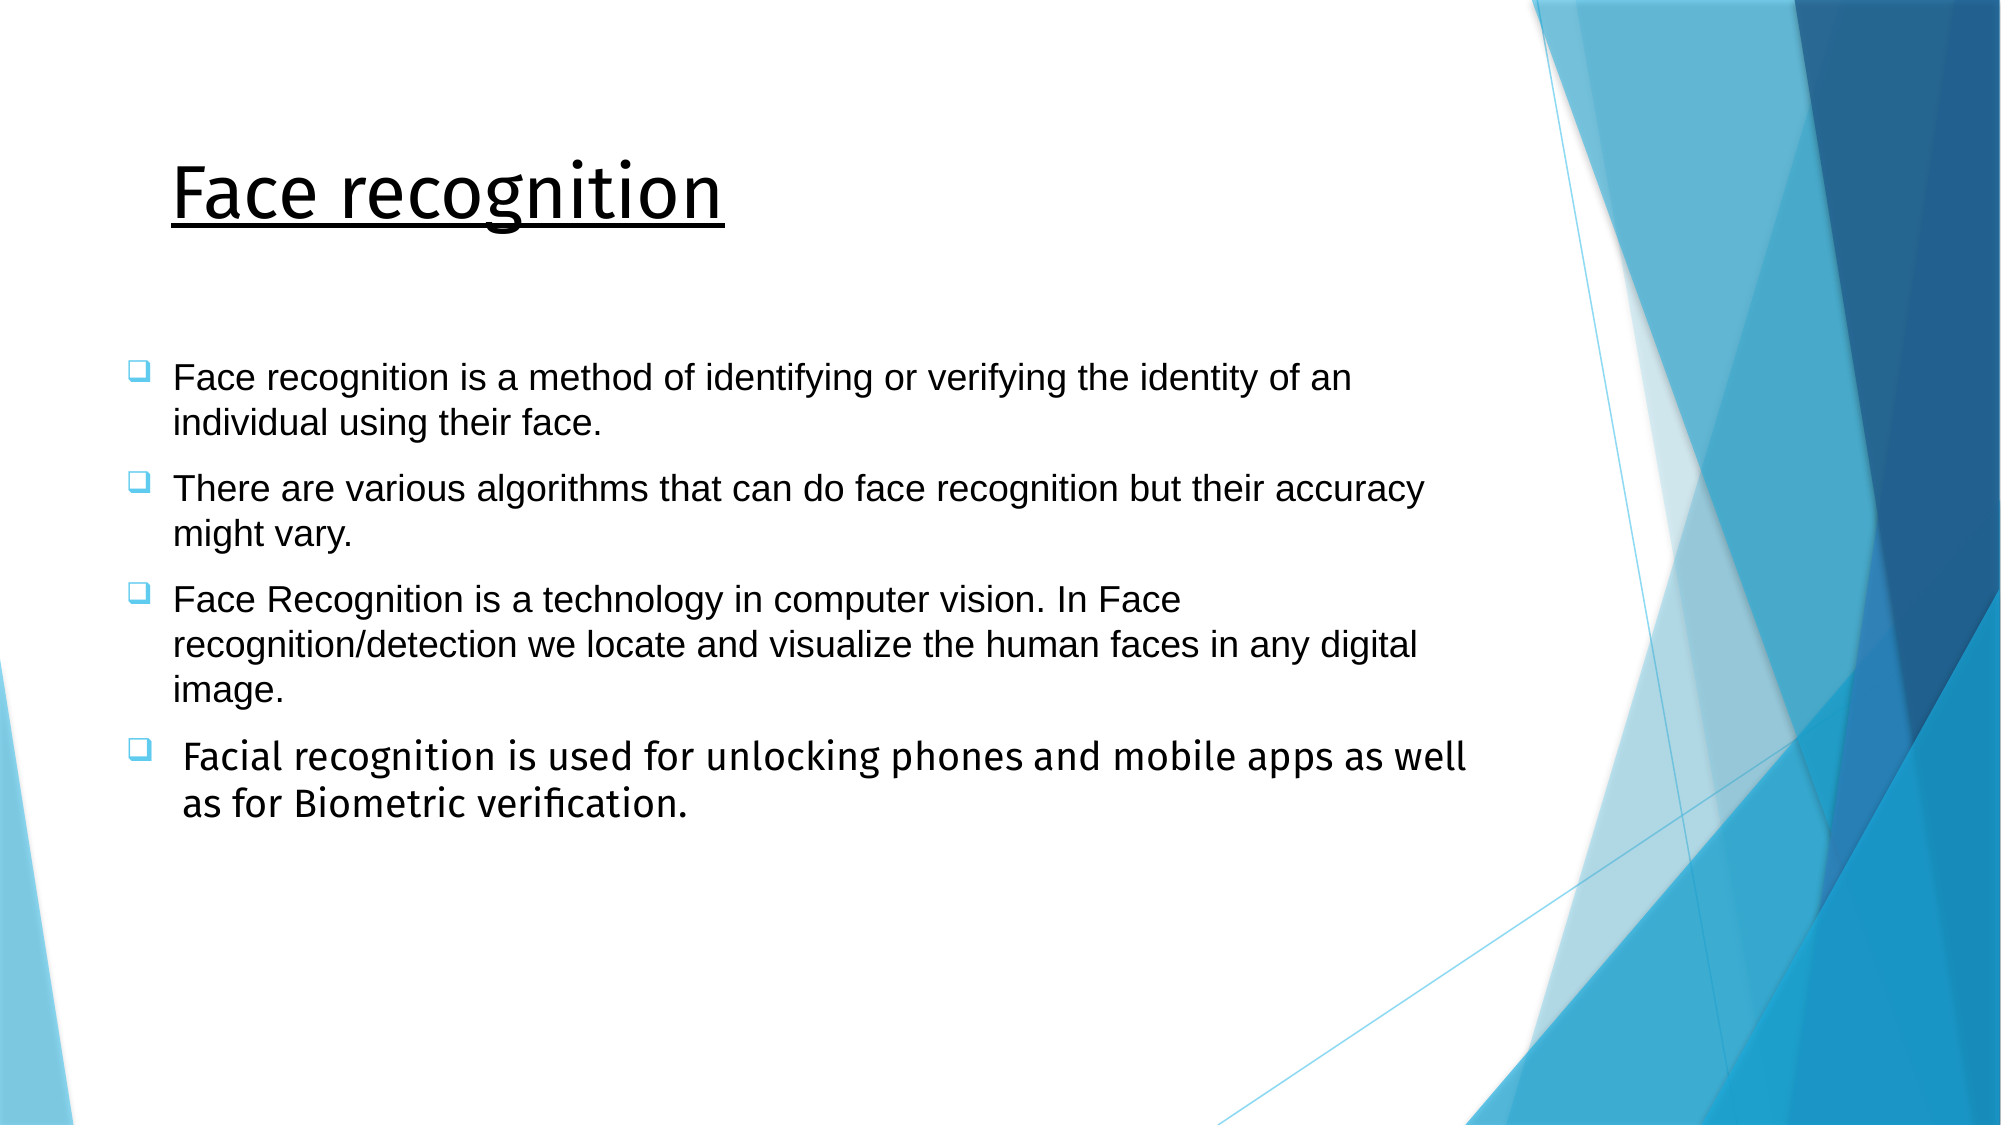

# Face recognition
Face recognition is a method of identifying or verifying the identity of an individual using their face.
There are various algorithms that can do face recognition but their accuracy might vary.
Face Recognition is a technology in computer vision. In Face recognition/detection we locate and visualize the human faces in any digital image.
Facial recognition is used for unlocking phones and mobile apps as well as for Biometric verification.